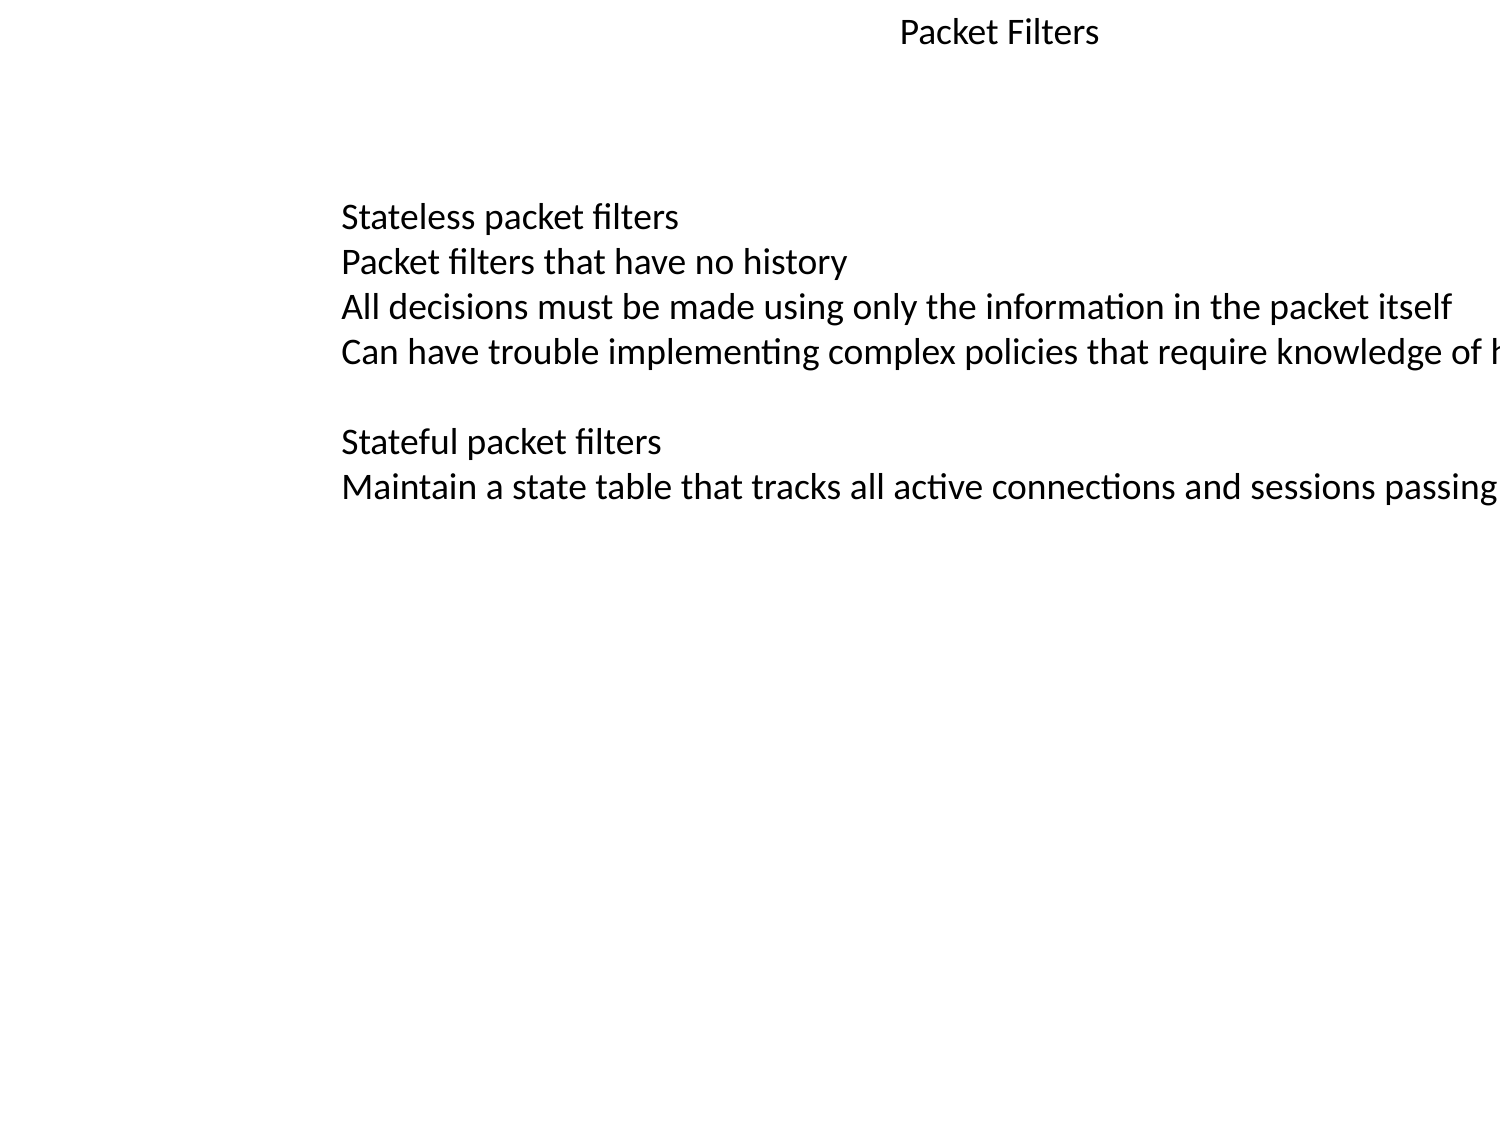

Packet Filters
Stateless packet filters
Packet filters that have no history
All decisions must be made using only the information in the packet itself
Can have trouble implementing complex policies that require knowledge of history

Stateful packet filters
Maintain a state table that tracks all active connections and sessions passing through it